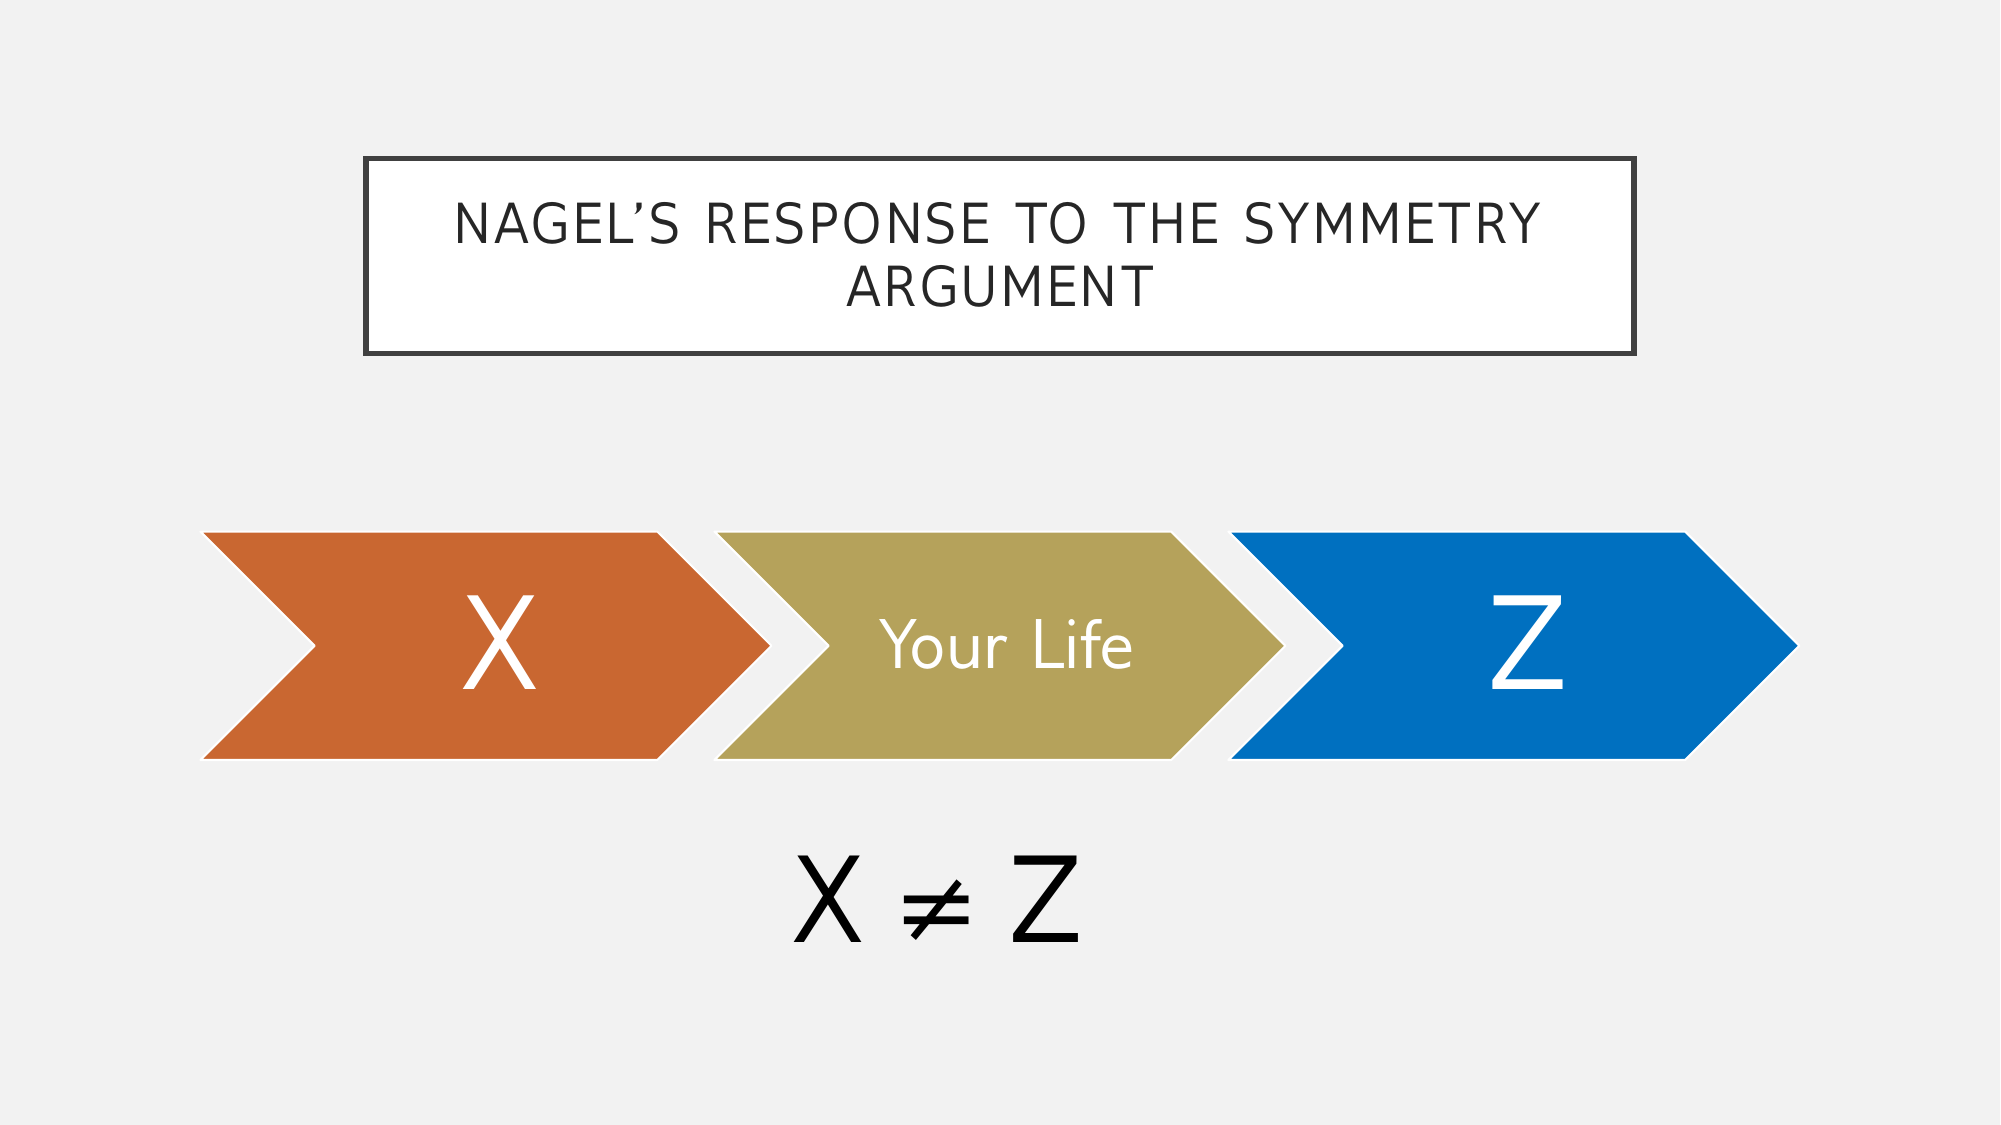

# Nagel’s Response to the Symmetry Argument
X
Your Life
Z

X ≠ Z